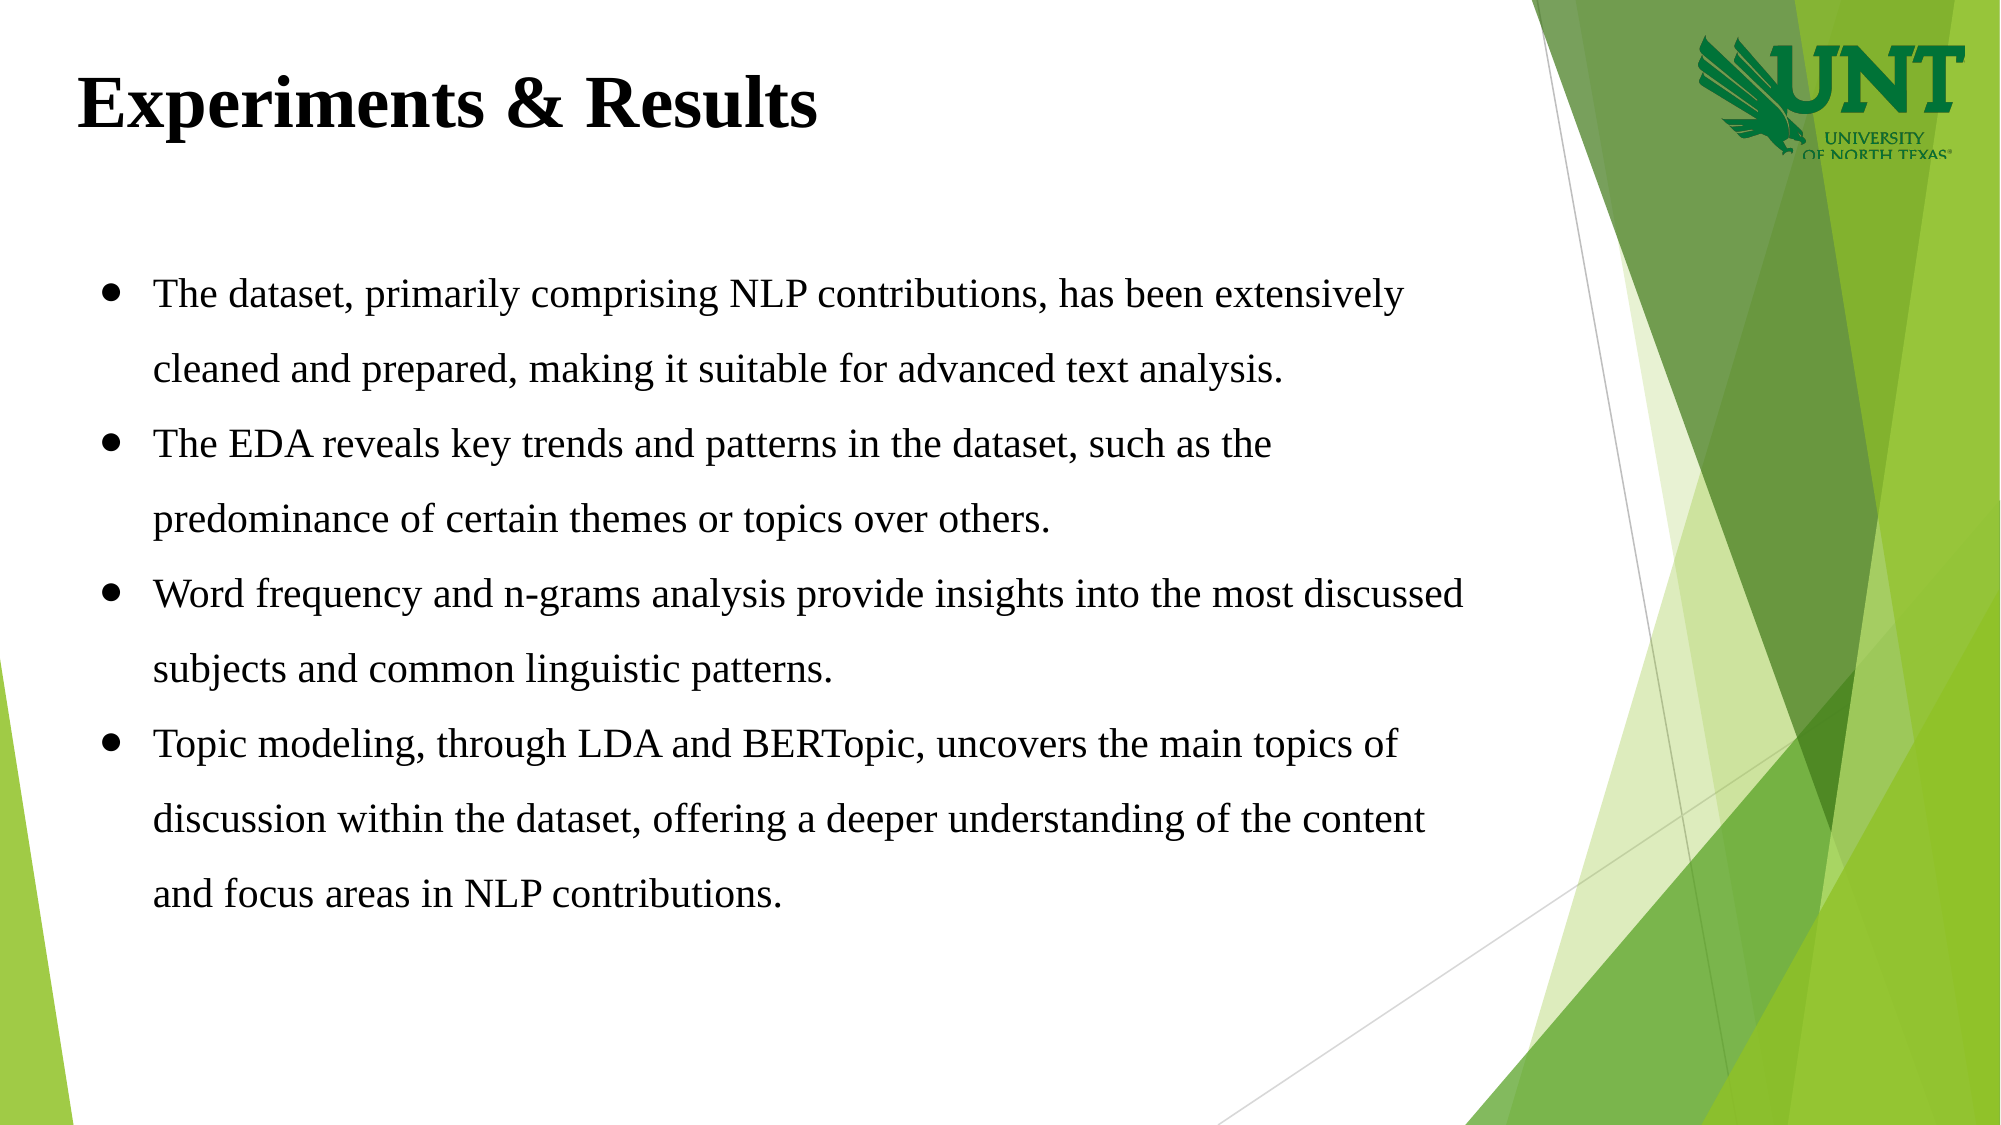

Experiments & Results
The dataset, primarily comprising NLP contributions, has been extensively cleaned and prepared, making it suitable for advanced text analysis.
The EDA reveals key trends and patterns in the dataset, such as the predominance of certain themes or topics over others.
Word frequency and n-grams analysis provide insights into the most discussed subjects and common linguistic patterns.
Topic modeling, through LDA and BERTopic, uncovers the main topics of discussion within the dataset, offering a deeper understanding of the content and focus areas in NLP contributions.